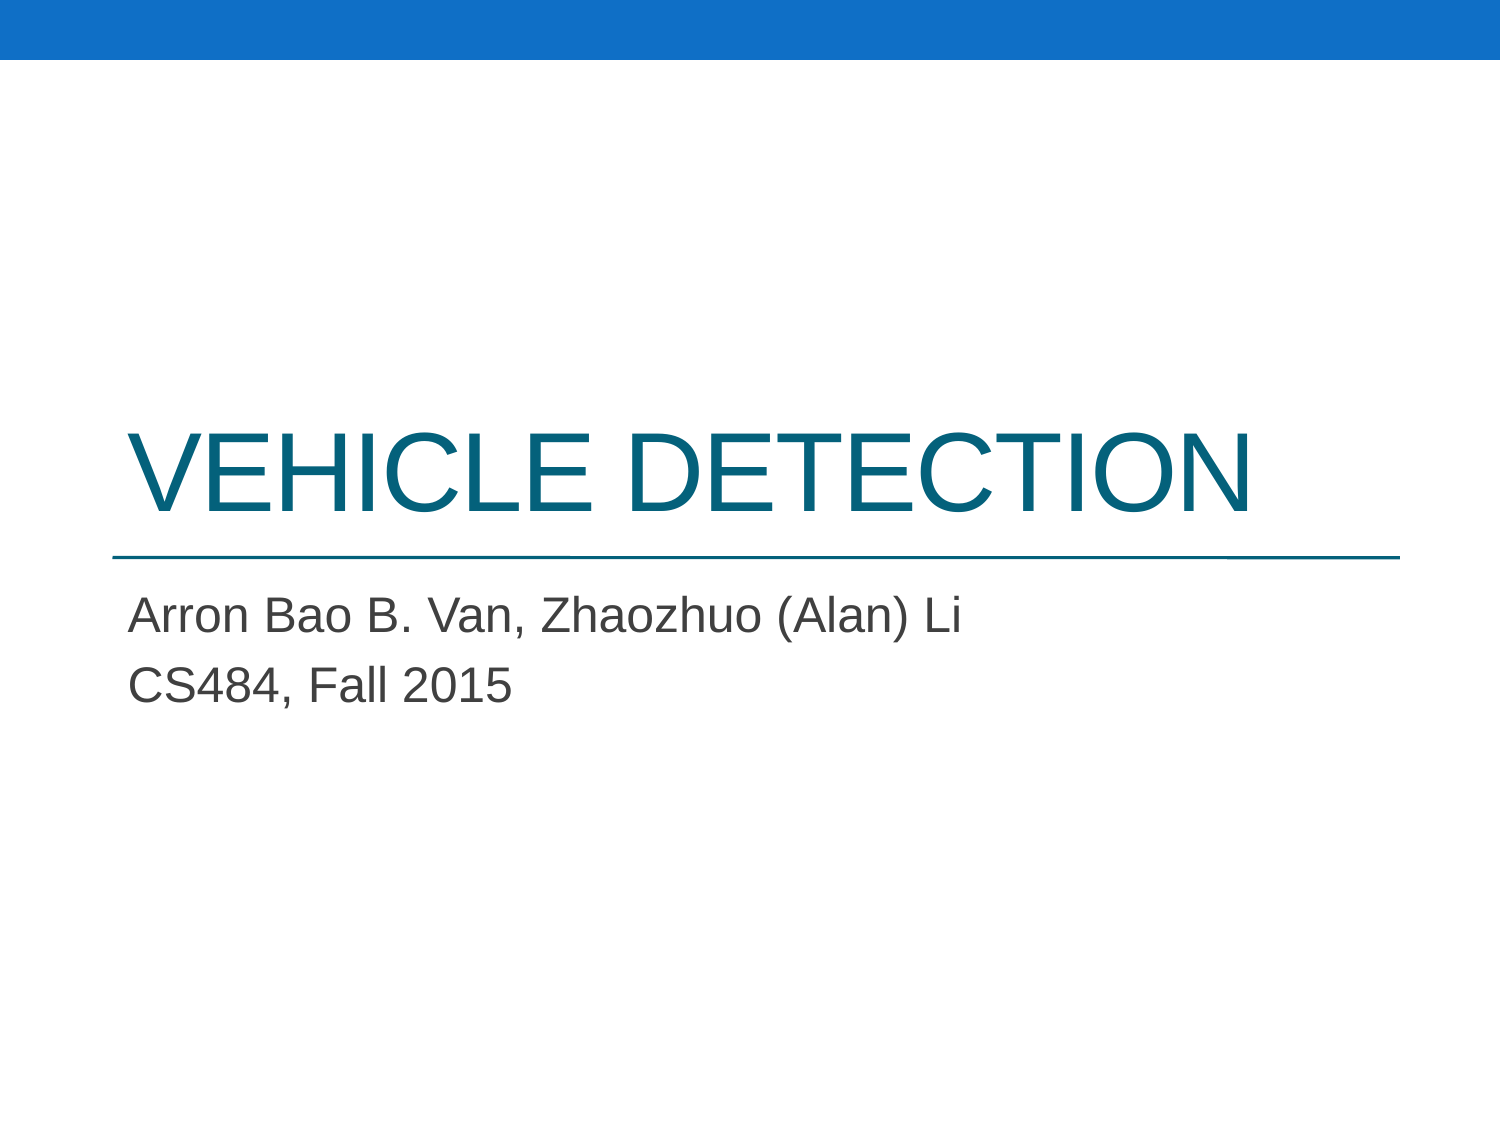

# Vehicle Detection
Arron Bao B. Van, Zhaozhuo (Alan) Li
CS484, Fall 2015